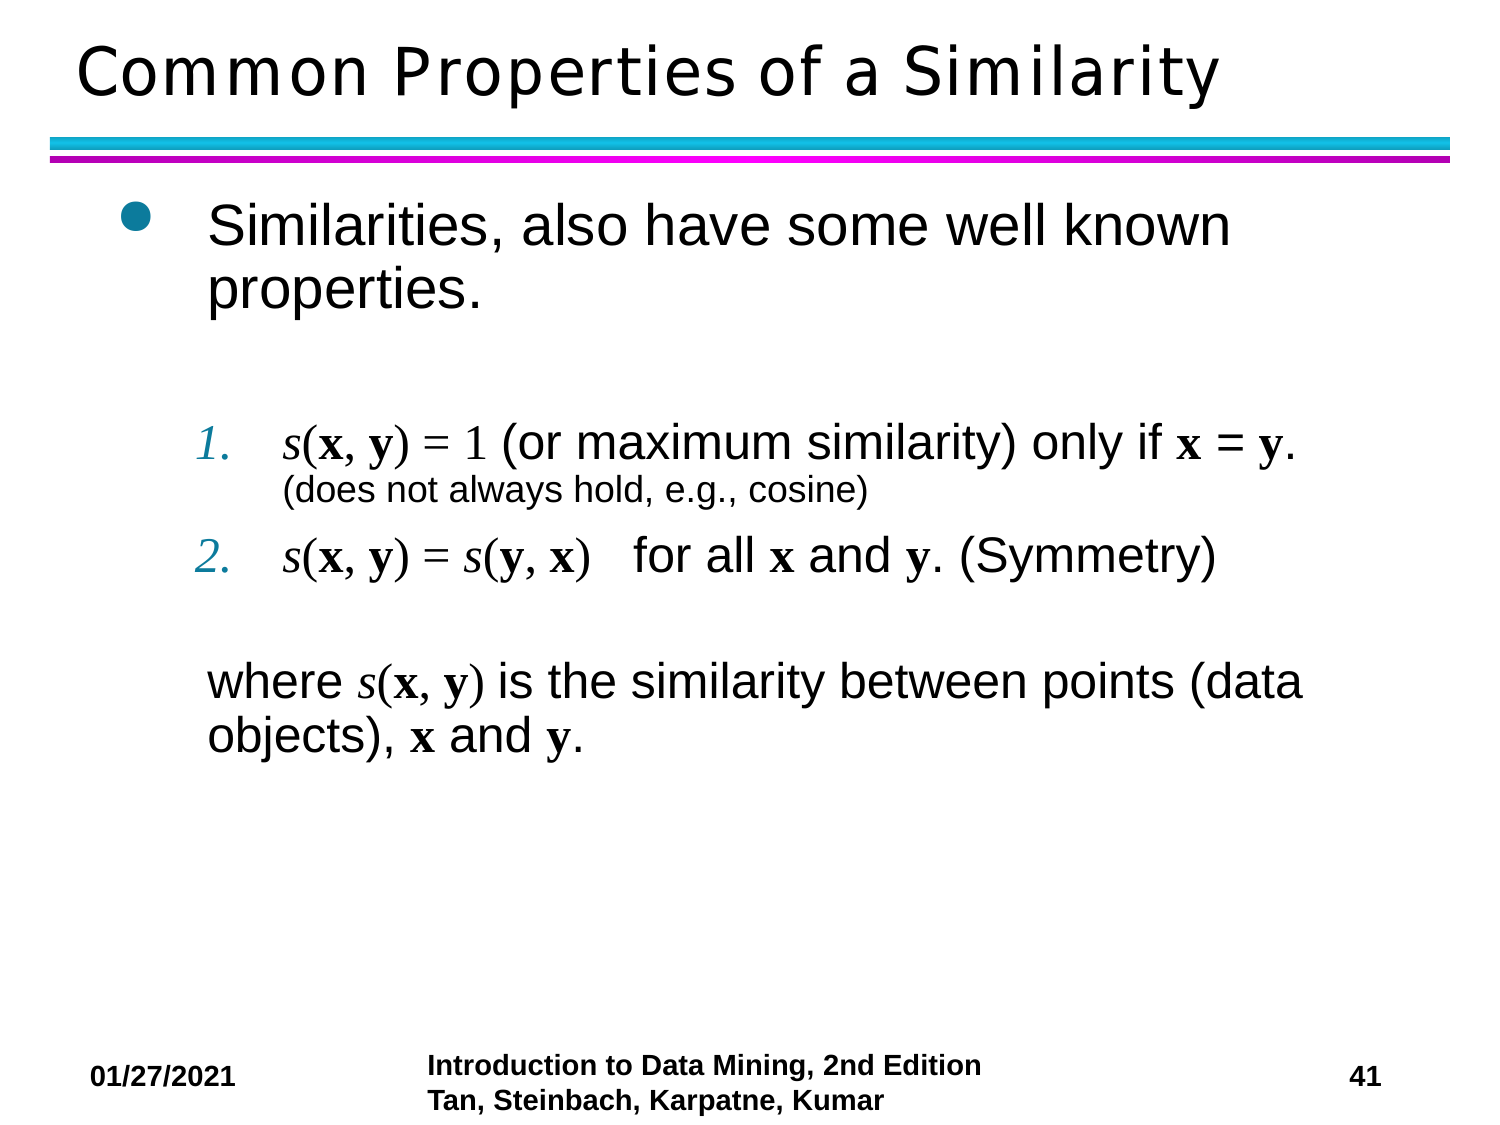

Common Properties of a Similarity
Similarities, also have some well known properties.

s(x, y) = 1 (or maximum similarity) only if x = y.
(does not always hold, e.g., cosine)
s(x, y) = s(y, x)   for all x and y. (Symmetry)
	where s(x, y) is the similarity between points (data objects), x and y.